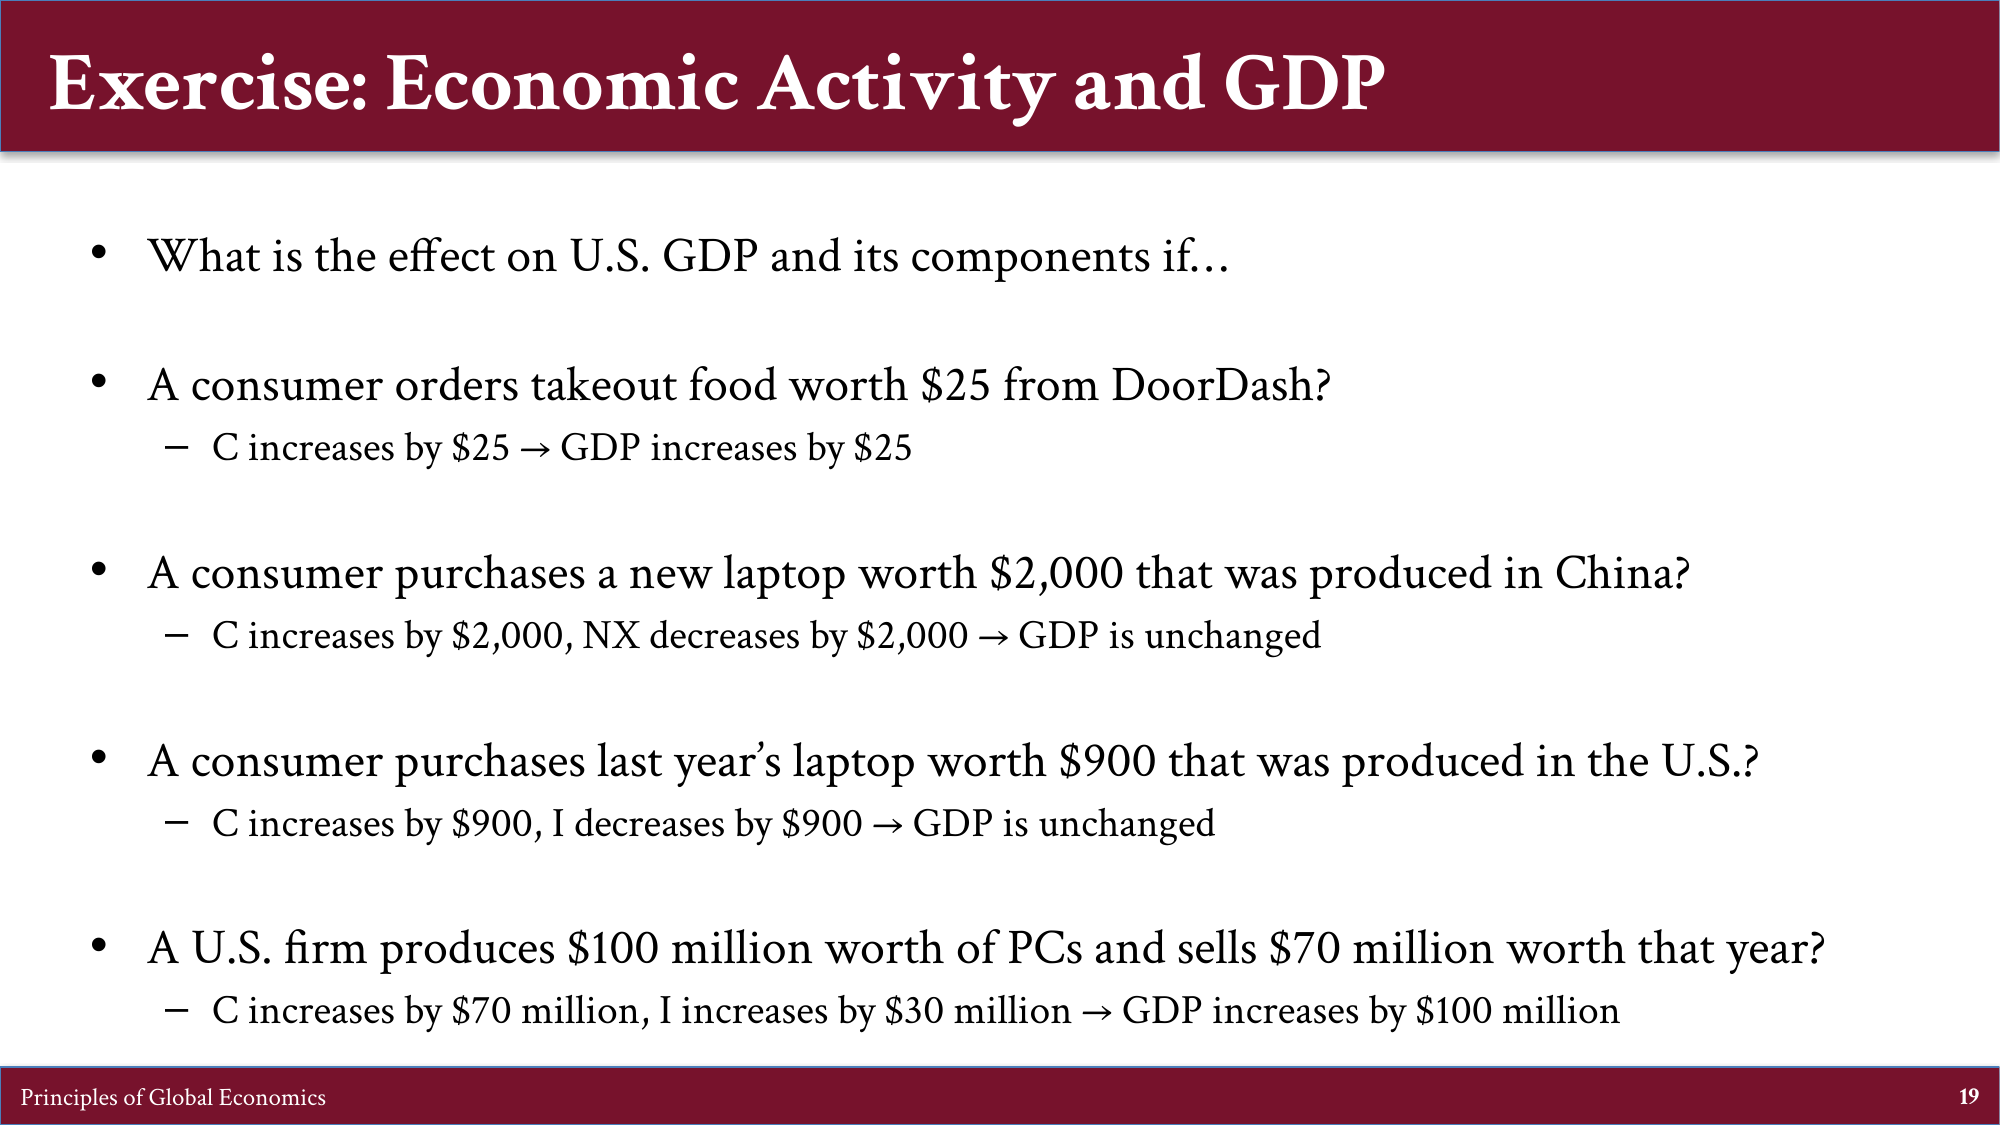

# Exercise: Economic Activity and GDP
What is the effect on U.S. GDP and its components if…

A consumer orders takeout food worth $25 from DoorDash?
C increases by $25 → GDP increases by $25

A consumer purchases a new laptop worth $2,000 that was produced in China?
C increases by $2,000, NX decreases by $2,000 → GDP is unchanged

A consumer purchases last year’s laptop worth $900 that was produced in the U.S.?
C increases by $900, I decreases by $900 → GDP is unchanged

A U.S. firm produces $100 million worth of PCs and sells $70 million worth that year?
C increases by $70 million, I increases by $30 million → GDP increases by $100 million

 Principles of Global Economics
19